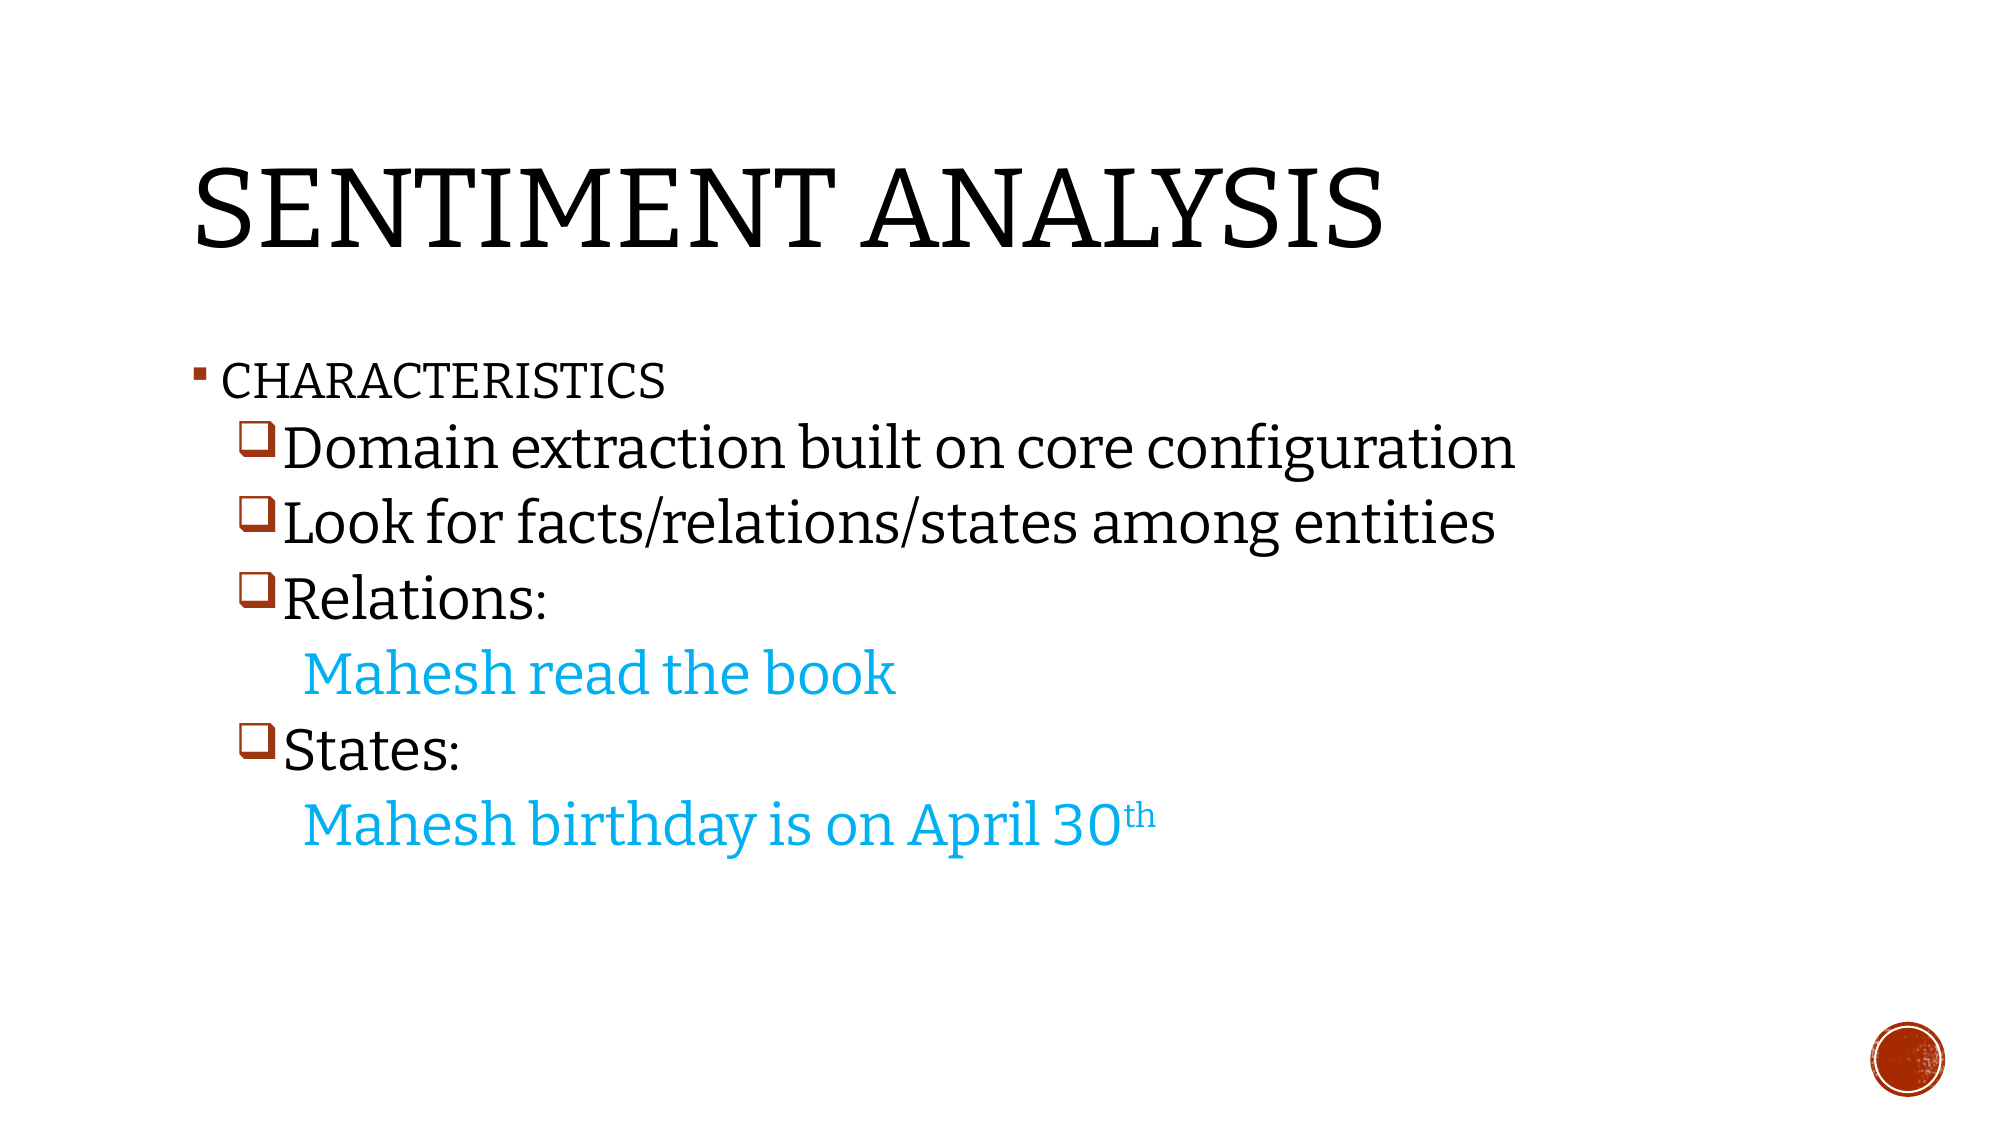

# SENTIMENT ANALYSIS
CHARACTERISTICS
Domain extraction built on core configuration
Look for facts/relations/states among entities
Relations:
       Mahesh read the book
States:
       Mahesh birthday is on April 30th